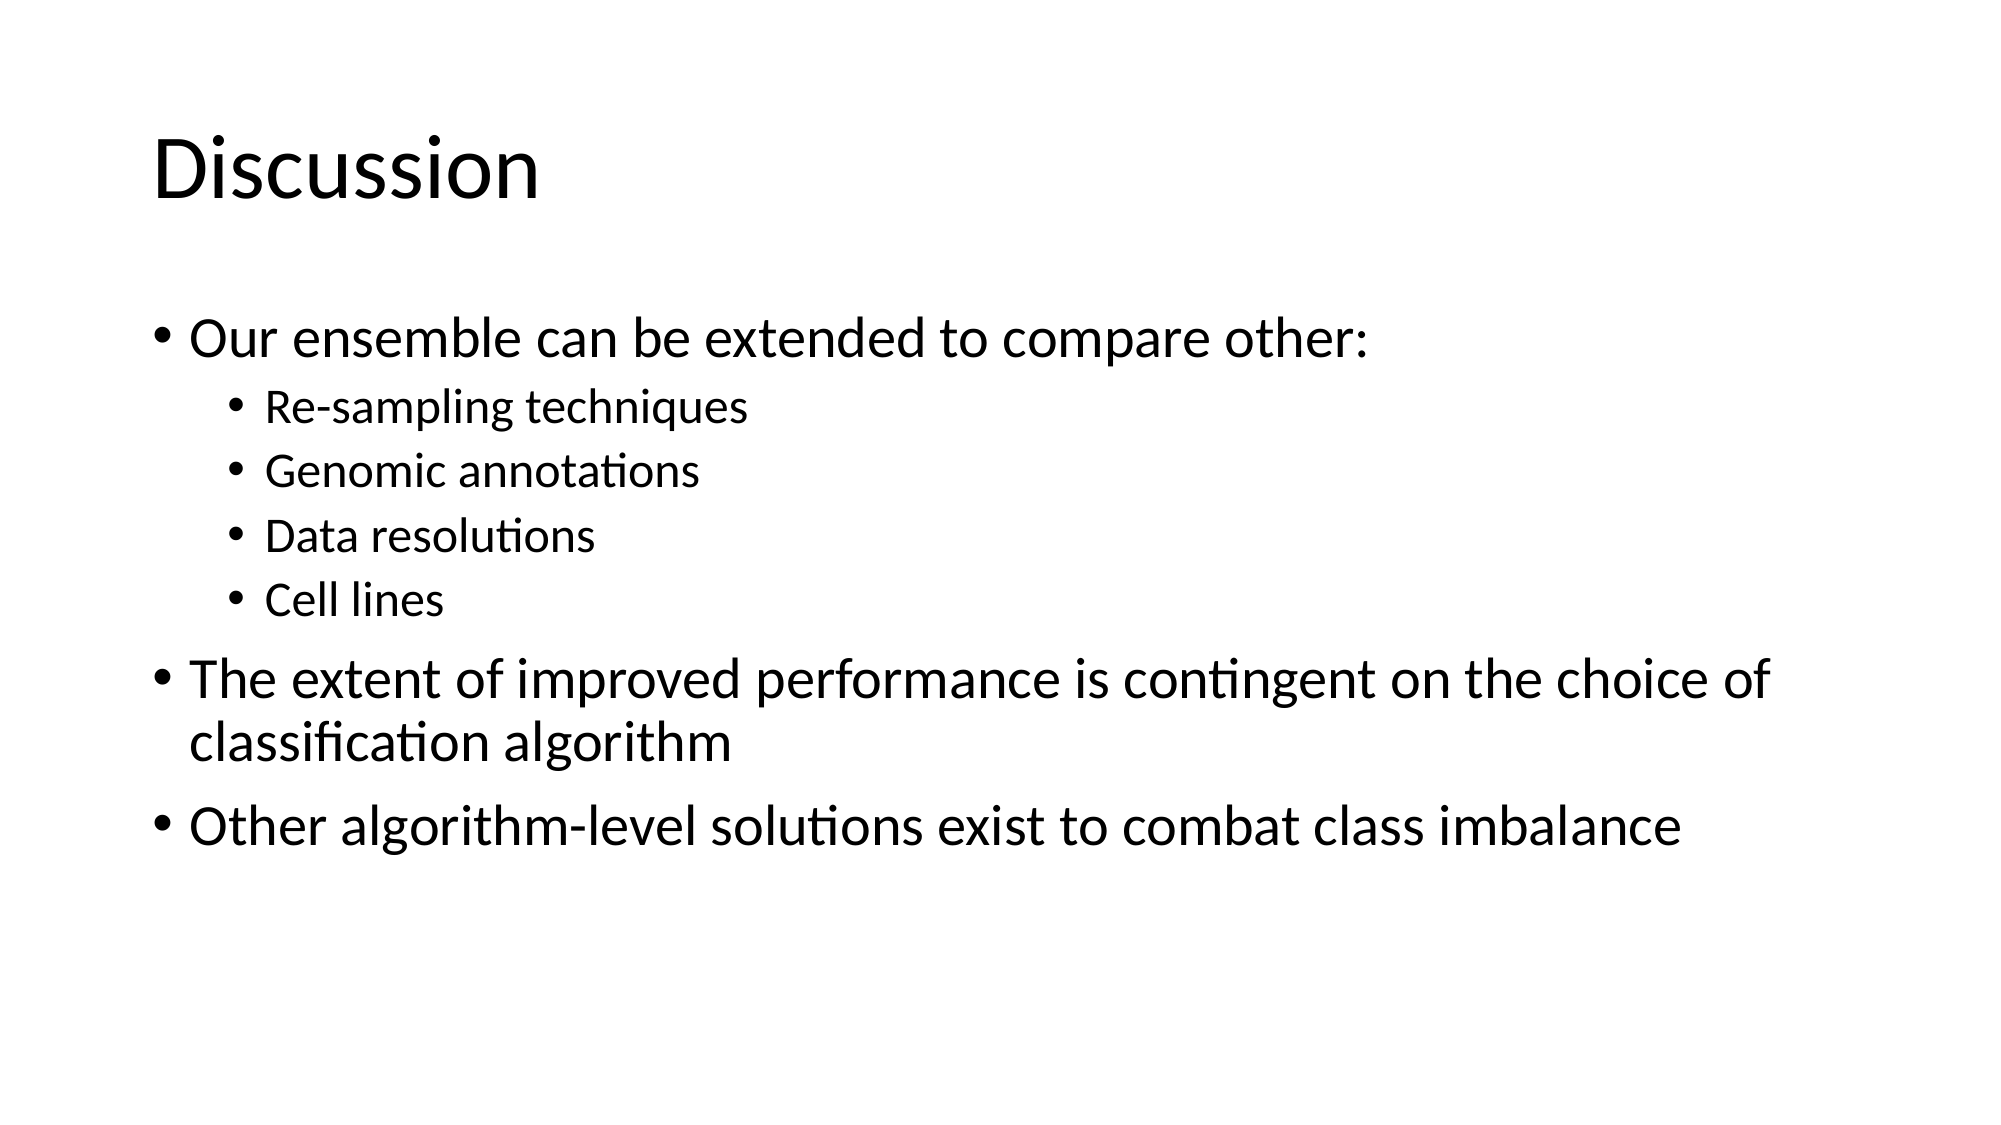

# Discussion
Our ensemble can be extended to compare other:
Re-sampling techniques
Genomic annotations
Data resolutions
Cell lines
The extent of improved performance is contingent on the choice of classification algorithm
Other algorithm-level solutions exist to combat class imbalance